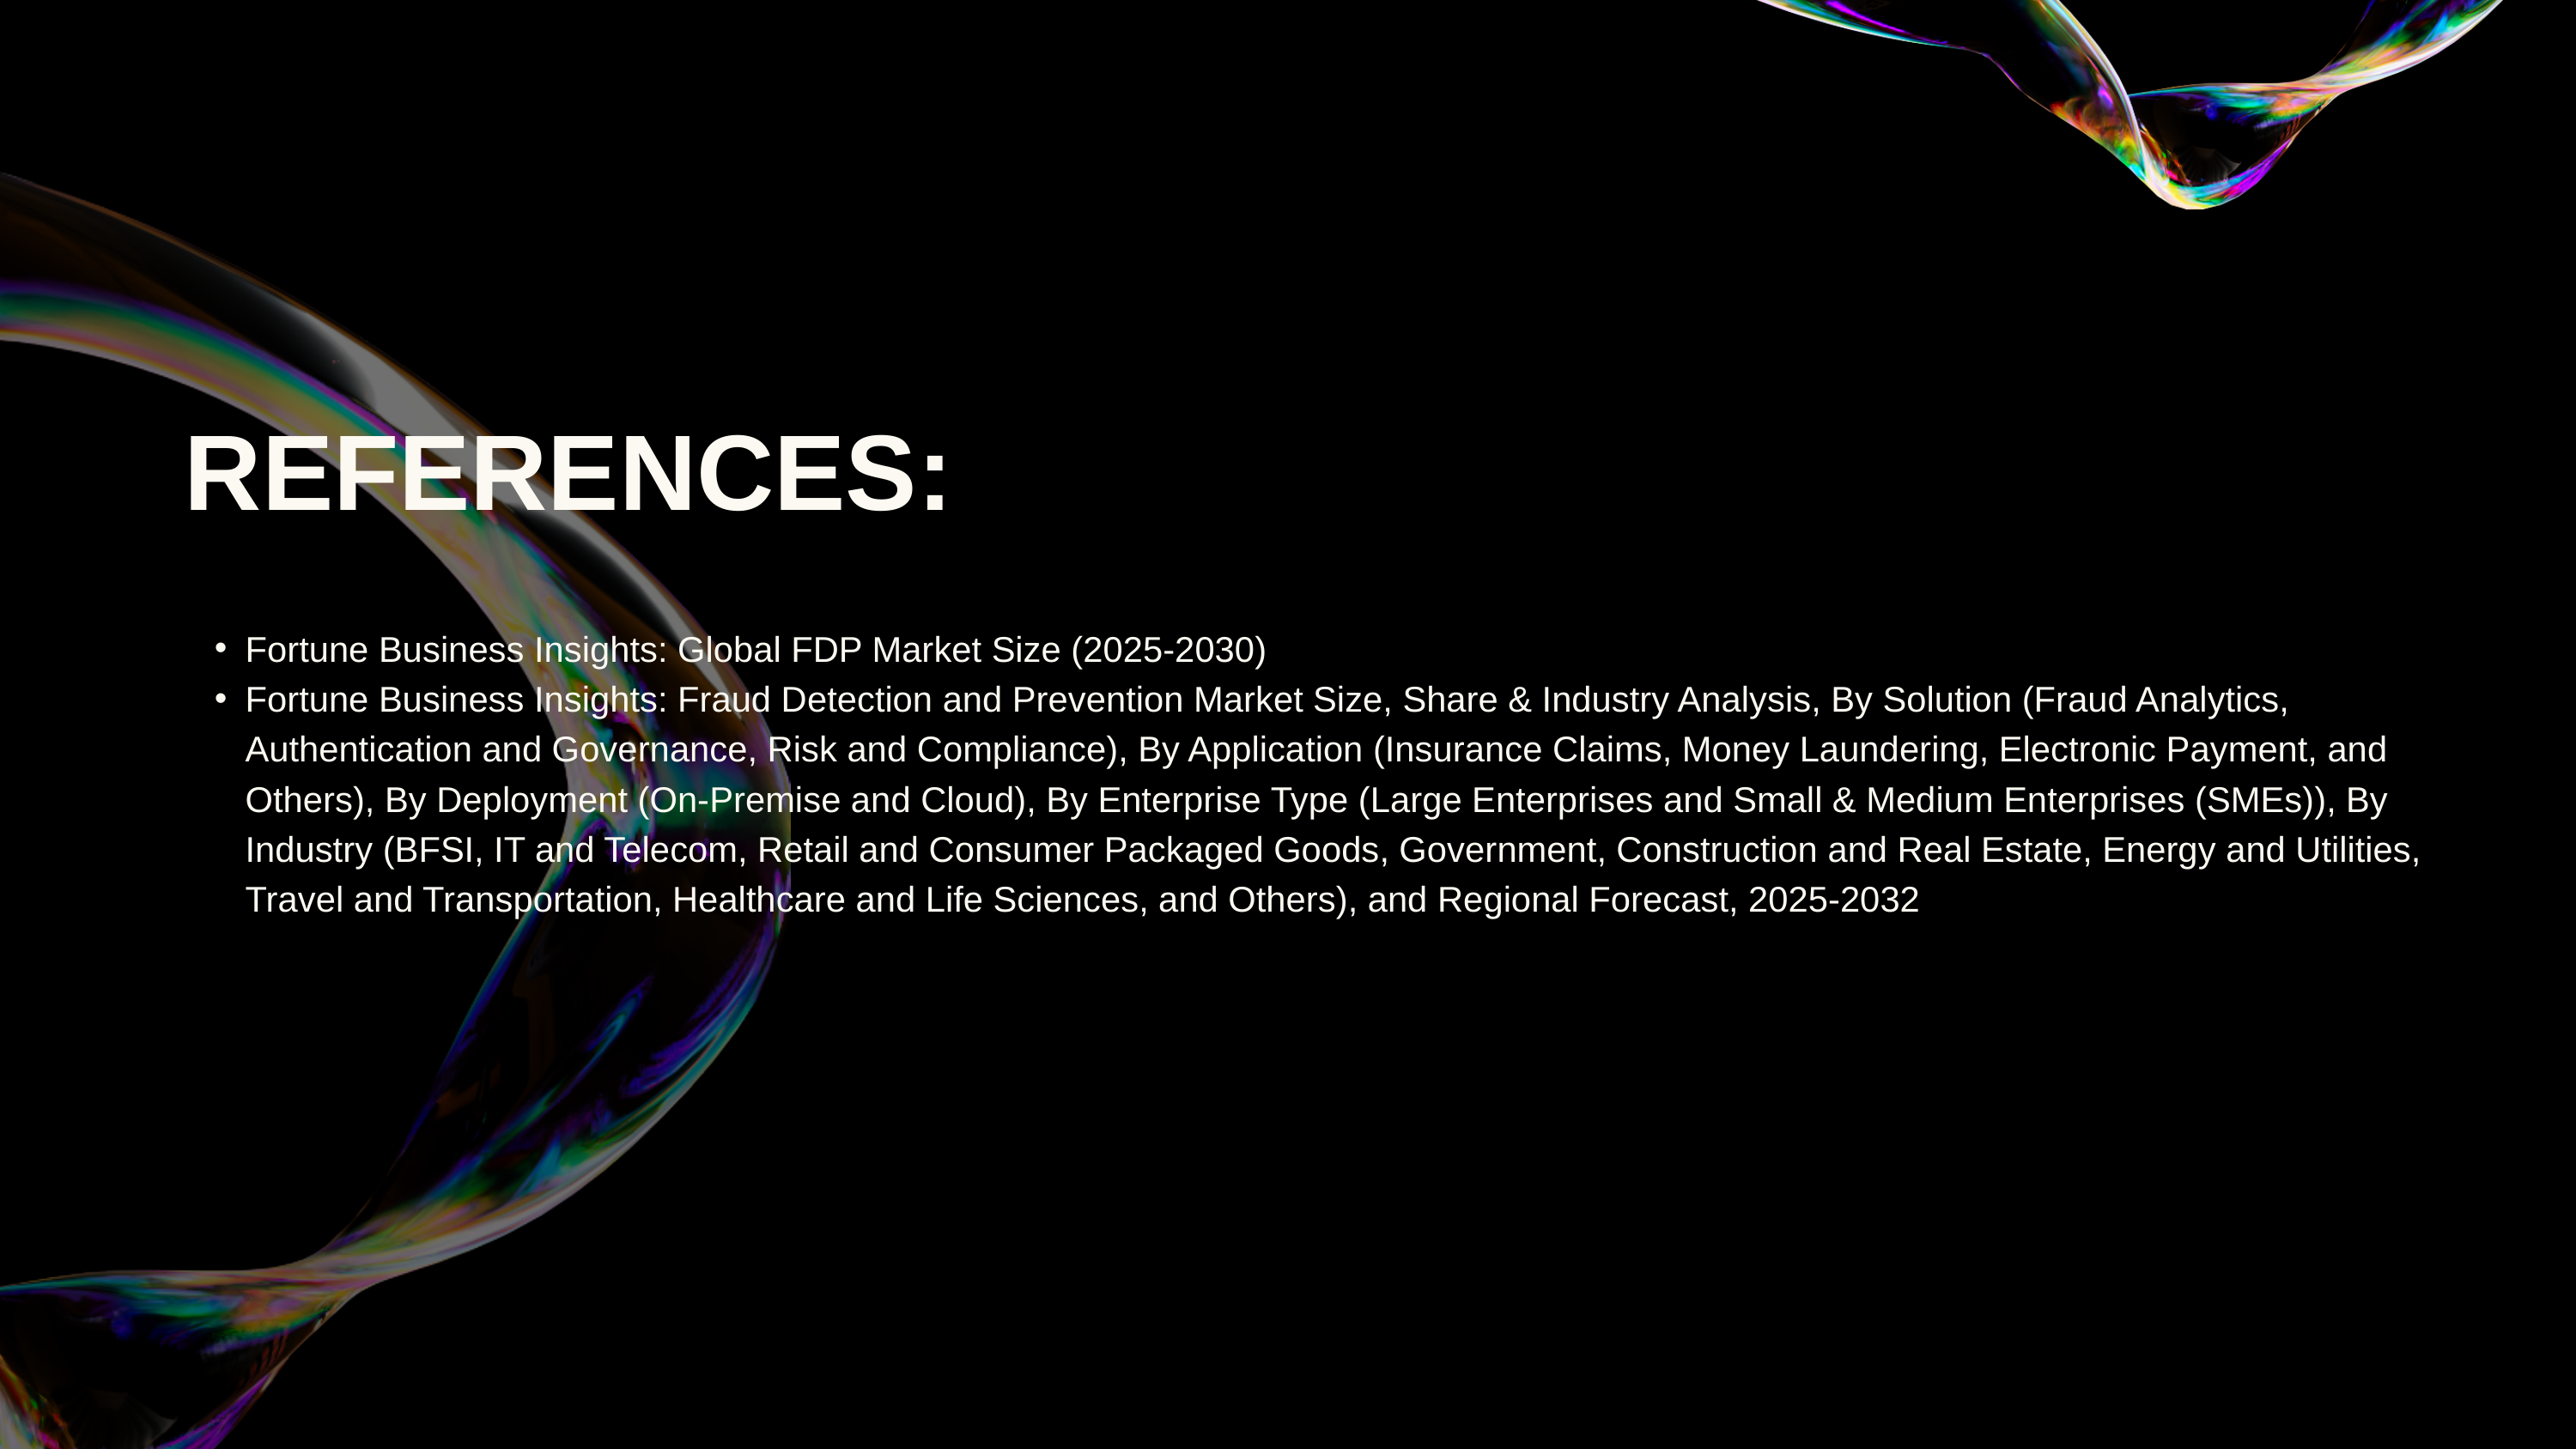

REFERENCES:
Fortune Business Insights: Global FDP Market Size (2025-2030)
Fortune Business Insights: Fraud Detection and Prevention Market Size, Share & Industry Analysis, By Solution (Fraud Analytics, Authentication and Governance, Risk and Compliance), By Application (Insurance Claims, Money Laundering, Electronic Payment, and Others), By Deployment (On-Premise and Cloud), By Enterprise Type (Large Enterprises and Small & Medium Enterprises (SMEs)), By Industry (BFSI, IT and Telecom, Retail and Consumer Packaged Goods, Government, Construction and Real Estate, Energy and Utilities, Travel and Transportation, Healthcare and Life Sciences, and Others), and Regional Forecast, 2025-2032